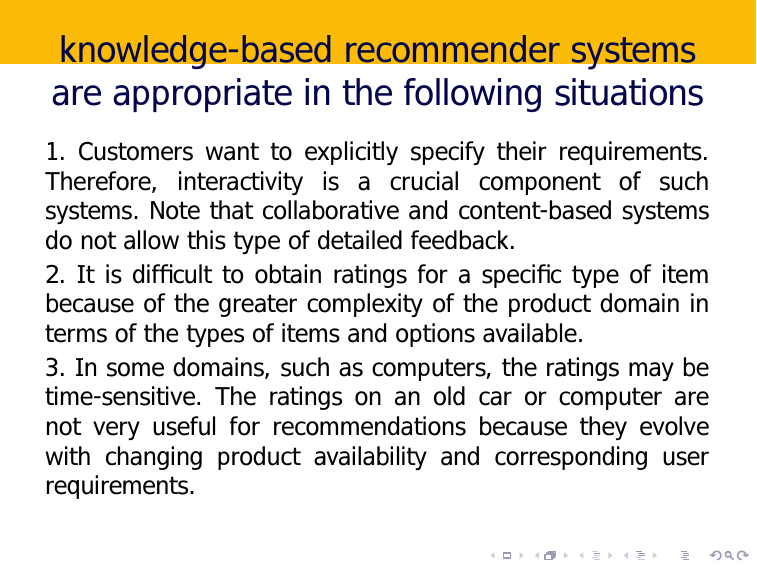

# knowledge-based recommender systems are appropriate in the following situations
1. Customers want to explicitly specify their requirements. Therefore, interactivity is a crucial component of such systems. Note that collaborative and content-based systems do not allow this type of detailed feedback.
2. It is difficult to obtain ratings for a specific type of item because of the greater complexity of the product domain in terms of the types of items and options available.
3. In some domains, such as computers, the ratings may be time-sensitive. The ratings on an old car or computer are not very useful for recommendations because they evolve with changing product availability and corresponding user requirements.